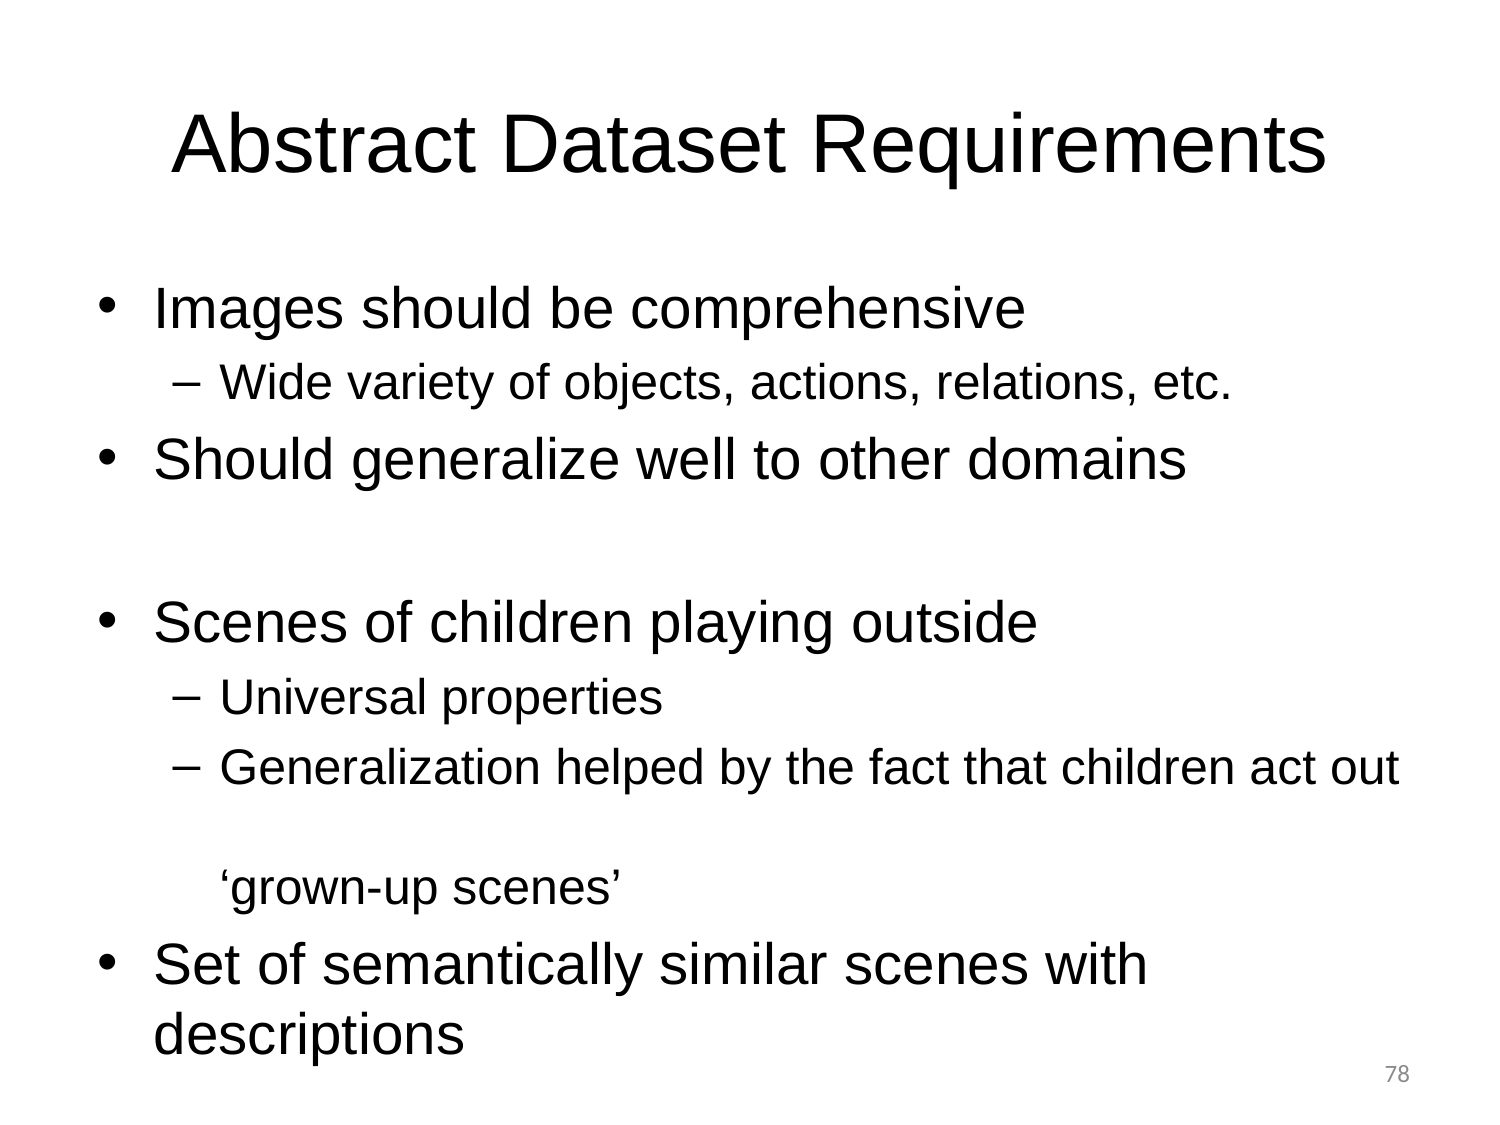

# Abstract Dataset Requirements
Images should be comprehensive
Wide variety of objects, actions, relations, etc.
Should generalize well to other domains

Scenes of children playing outside
Universal properties
Generalization helped by the fact that children act out
‘grown-up scenes’
Set of semantically similar scenes with descriptions
78